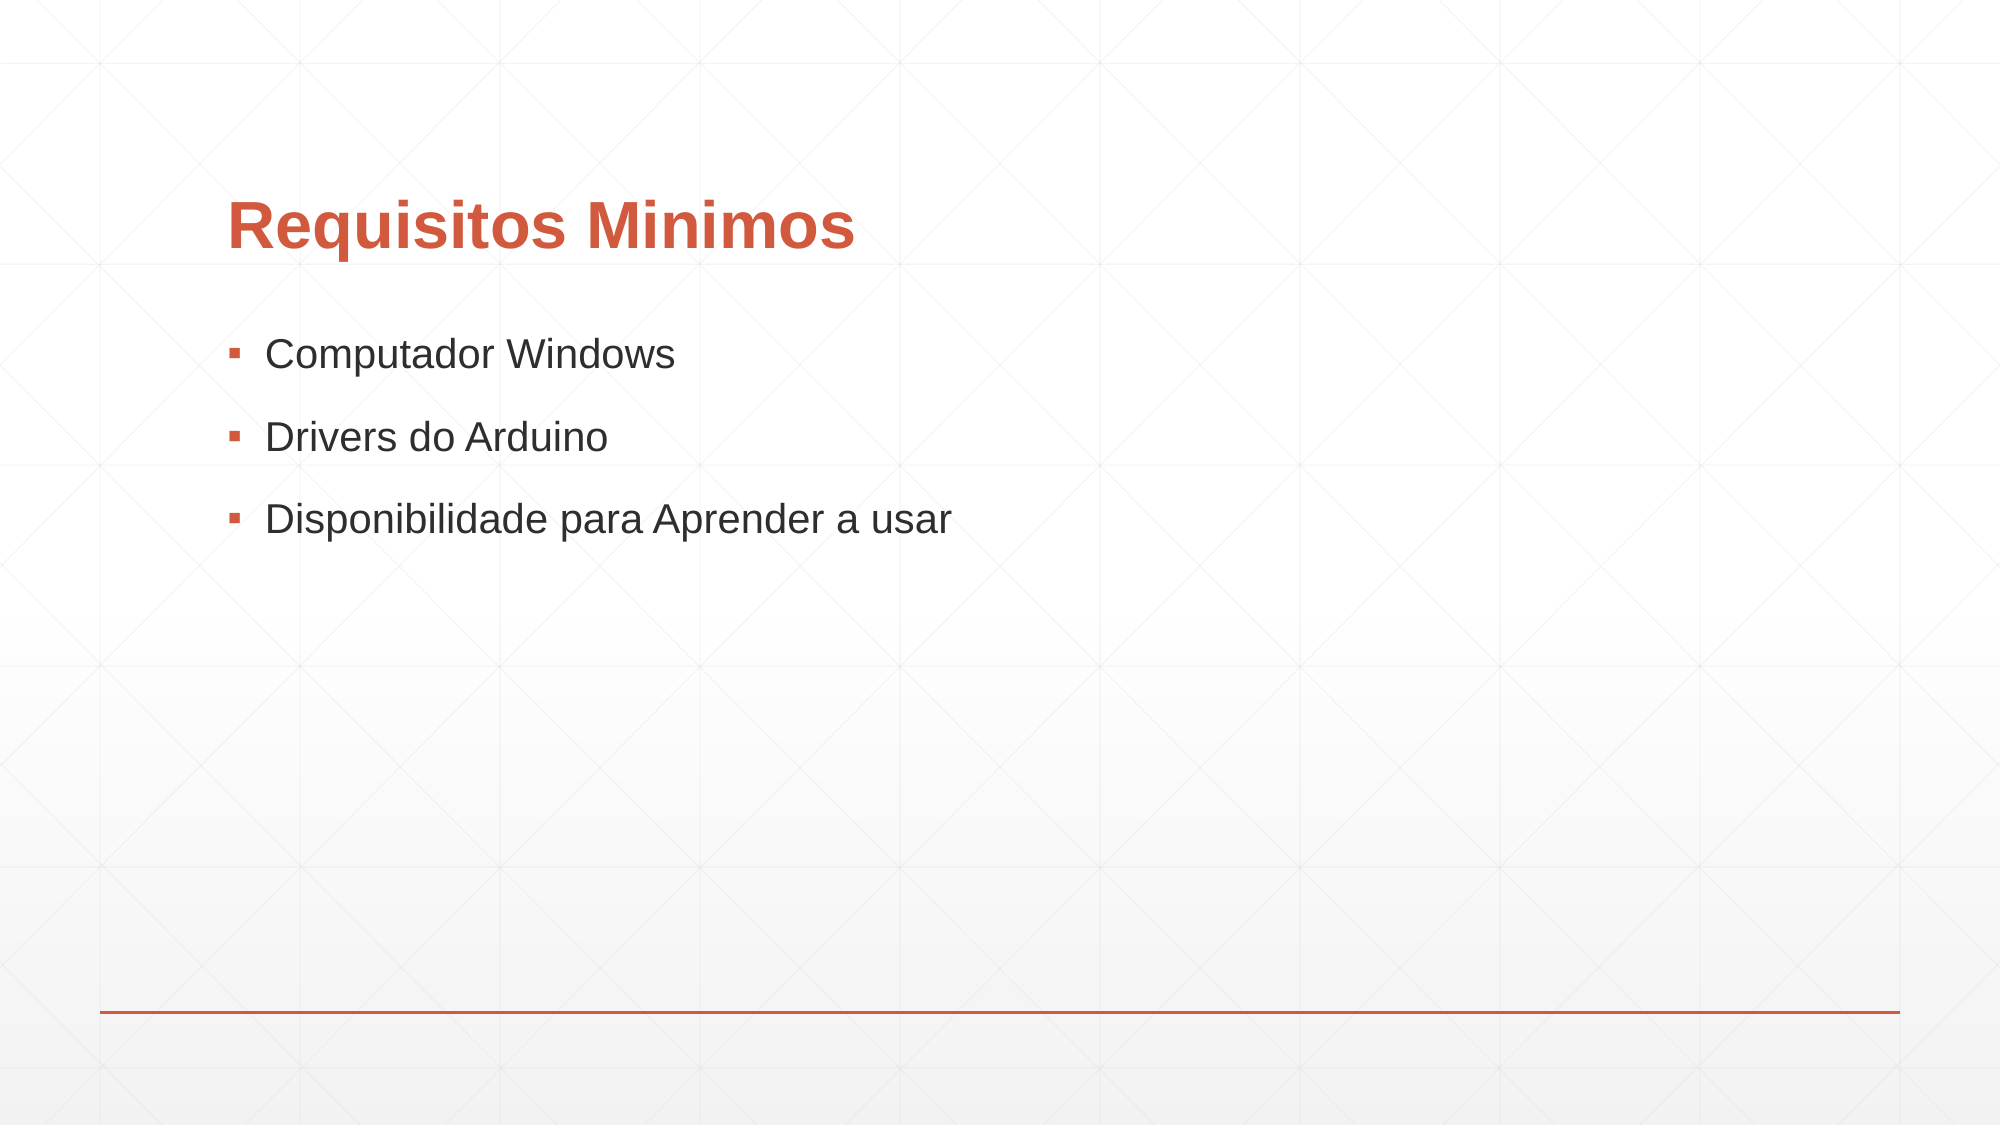

# Requisitos Minimos
Computador Windows
Drivers do Arduino
Disponibilidade para Aprender a usar